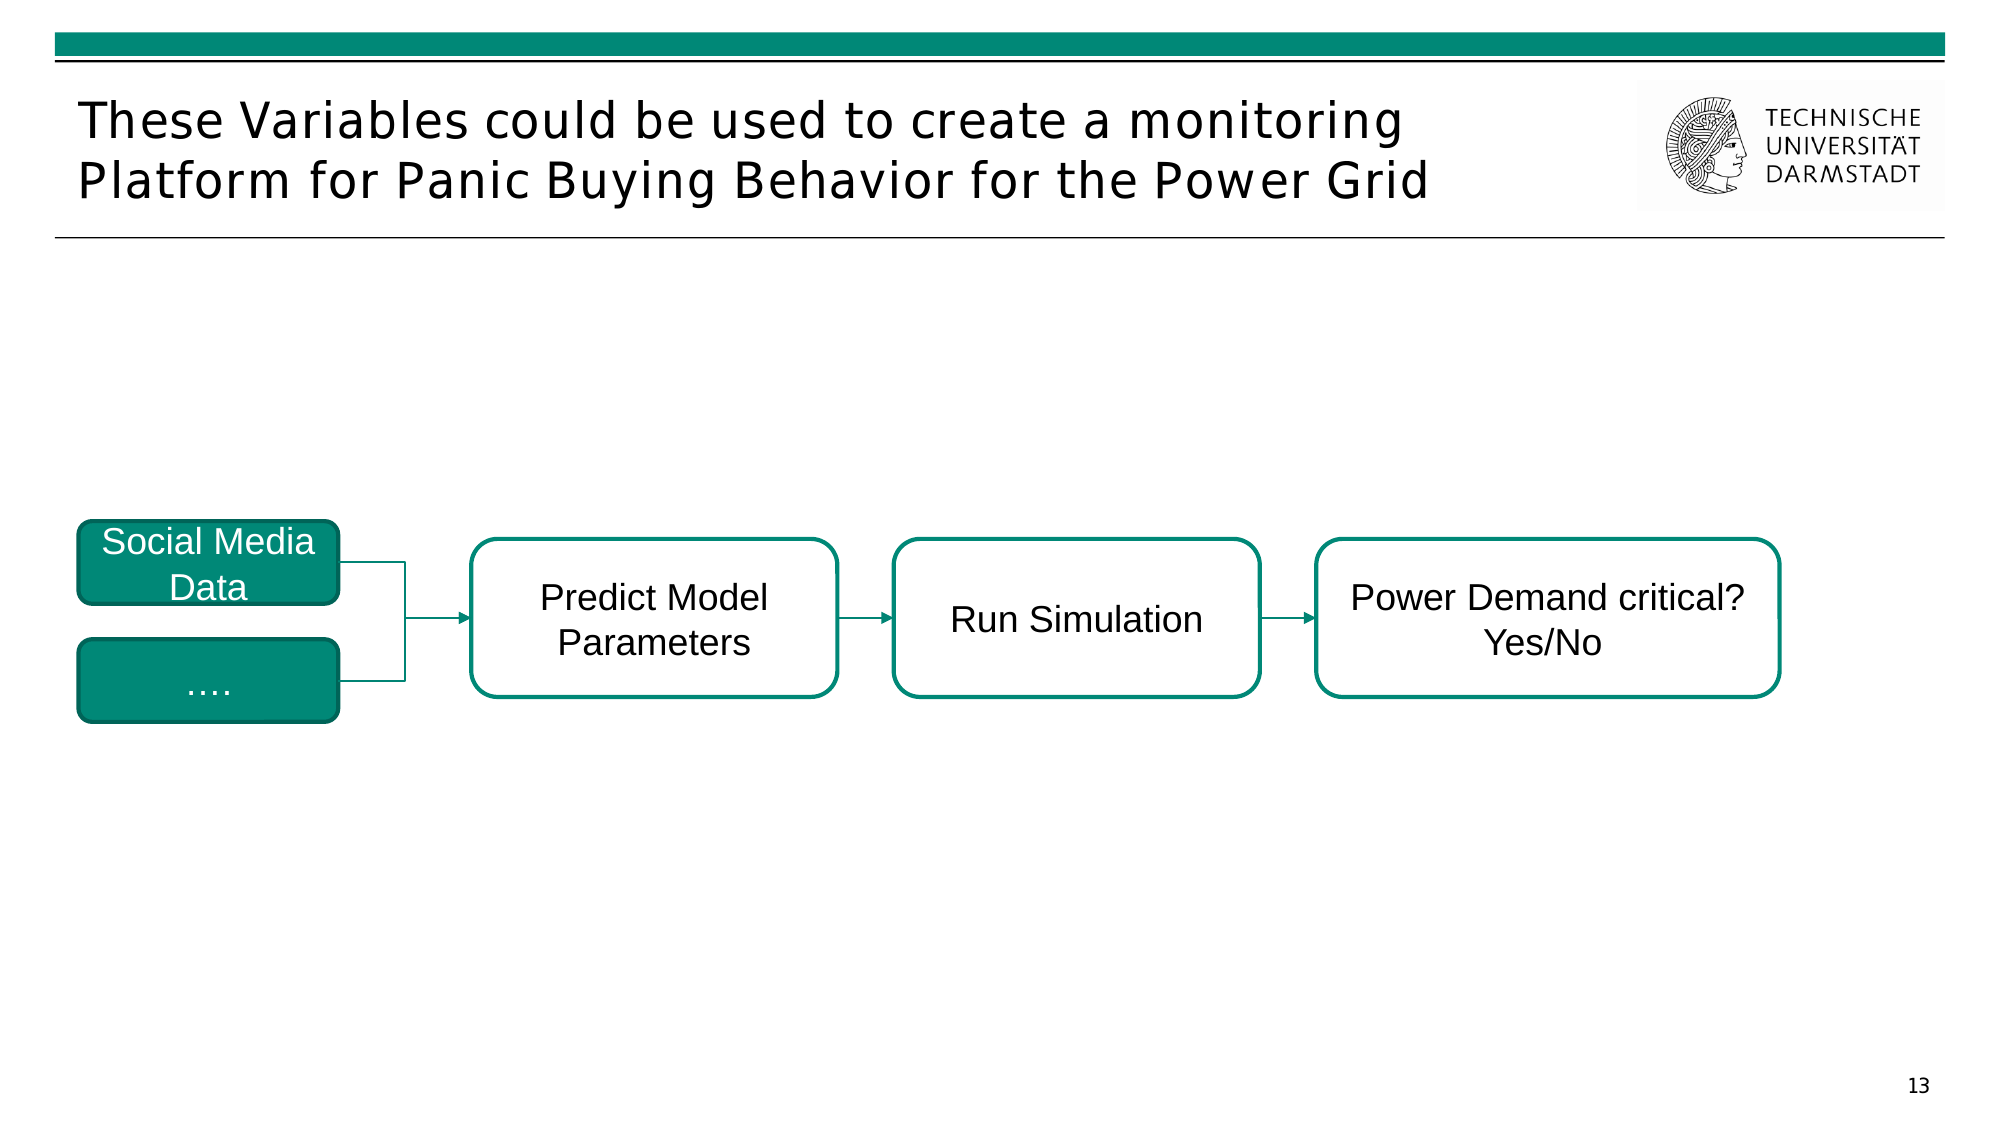

# These Variables could be used to create a monitoring Platform for Panic Buying Behavior for the Power Grid
Social Media Data
Predict Model Parameters
Run Simulation
Power Demand critical?
Yes/No
….